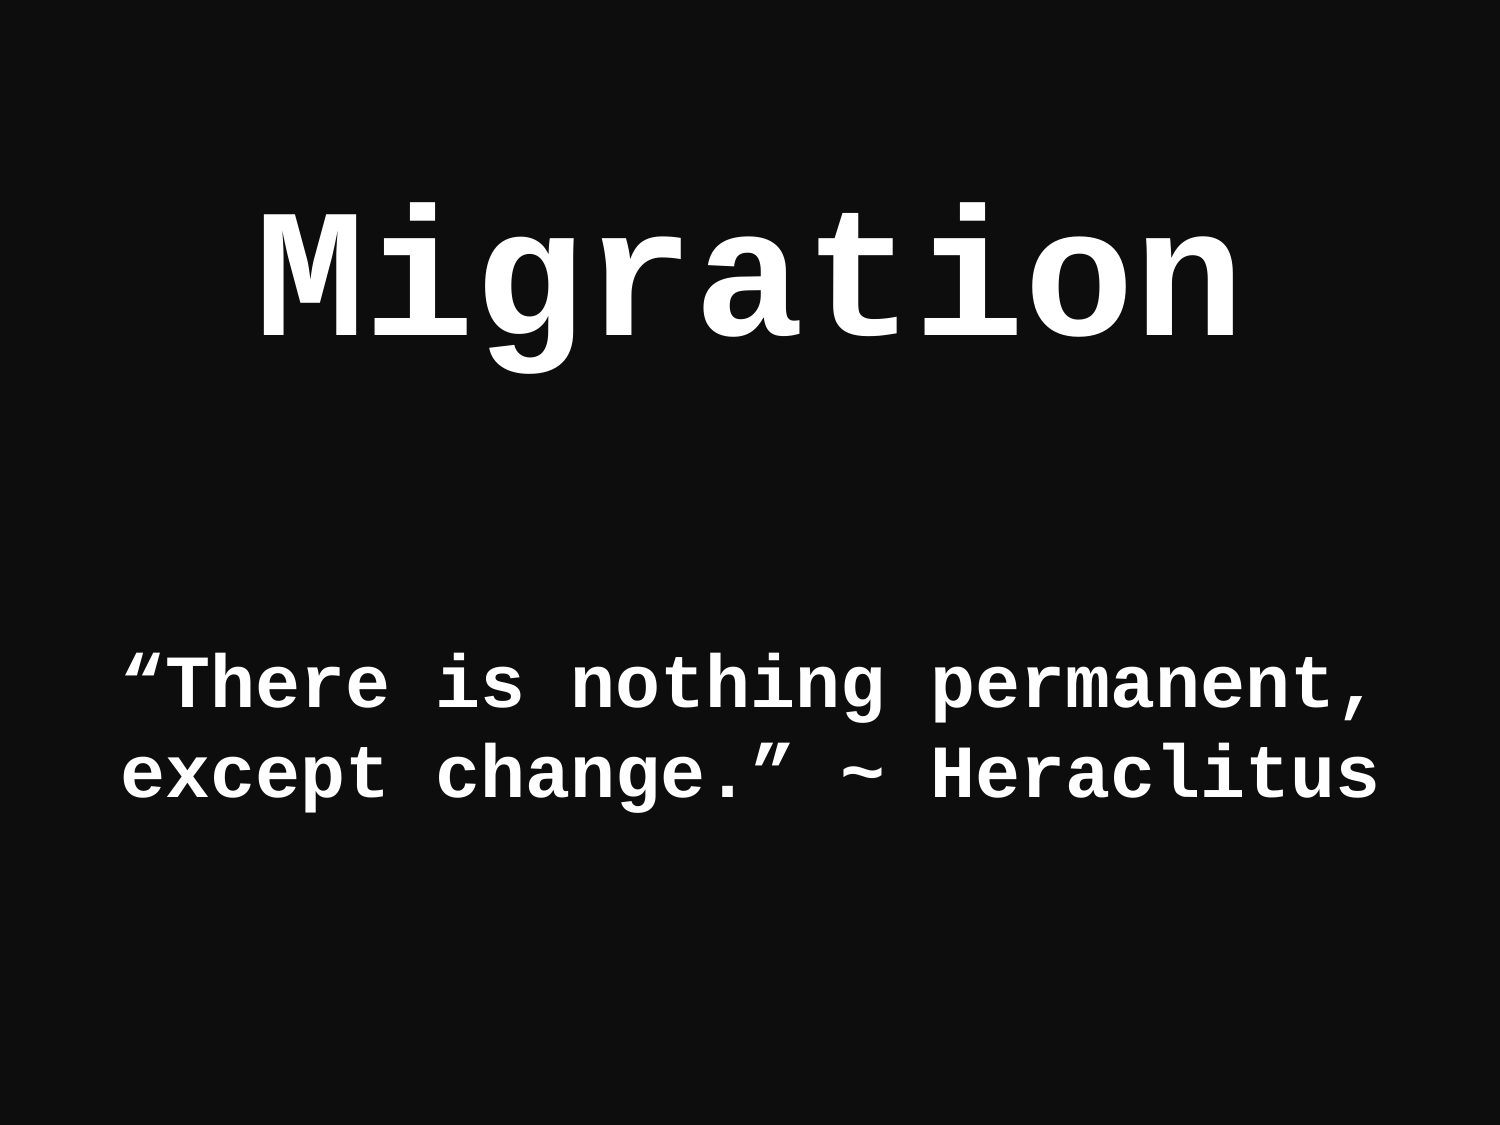

# Migration
“There is nothing permanent, except change.” ~ Heraclitus